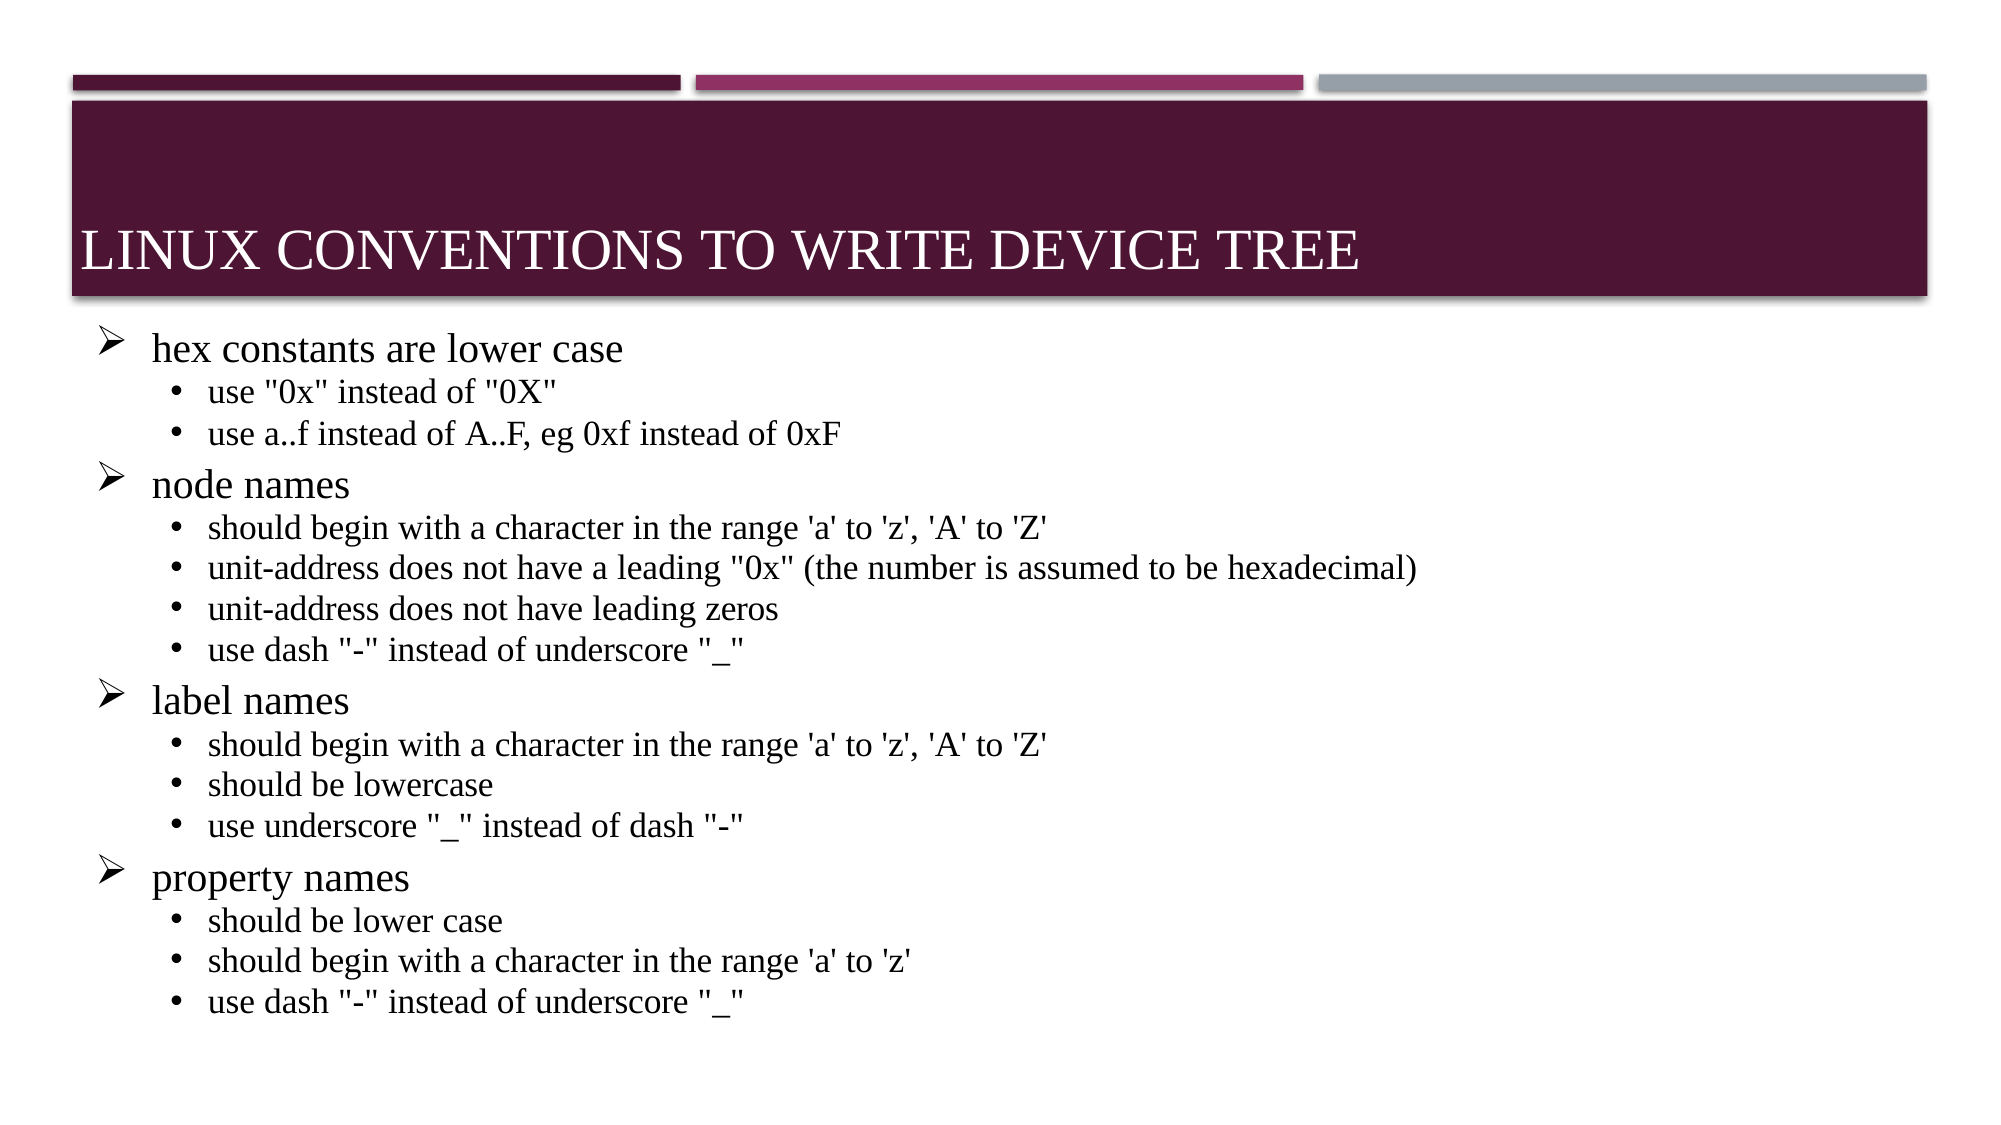

# Linux conventions to write device tree
hex constants are lower case
use "0x" instead of "0X"
use a..f instead of A..F, eg 0xf instead of 0xF
node names
should begin with a character in the range 'a' to 'z', 'A' to 'Z'
unit-address does not have a leading "0x" (the number is assumed to be hexadecimal)
unit-address does not have leading zeros
use dash "-" instead of underscore "_"
label names
should begin with a character in the range 'a' to 'z', 'A' to 'Z'
should be lowercase
use underscore "_" instead of dash "-"
property names
should be lower case
should begin with a character in the range 'a' to 'z'
use dash "-" instead of underscore "_"